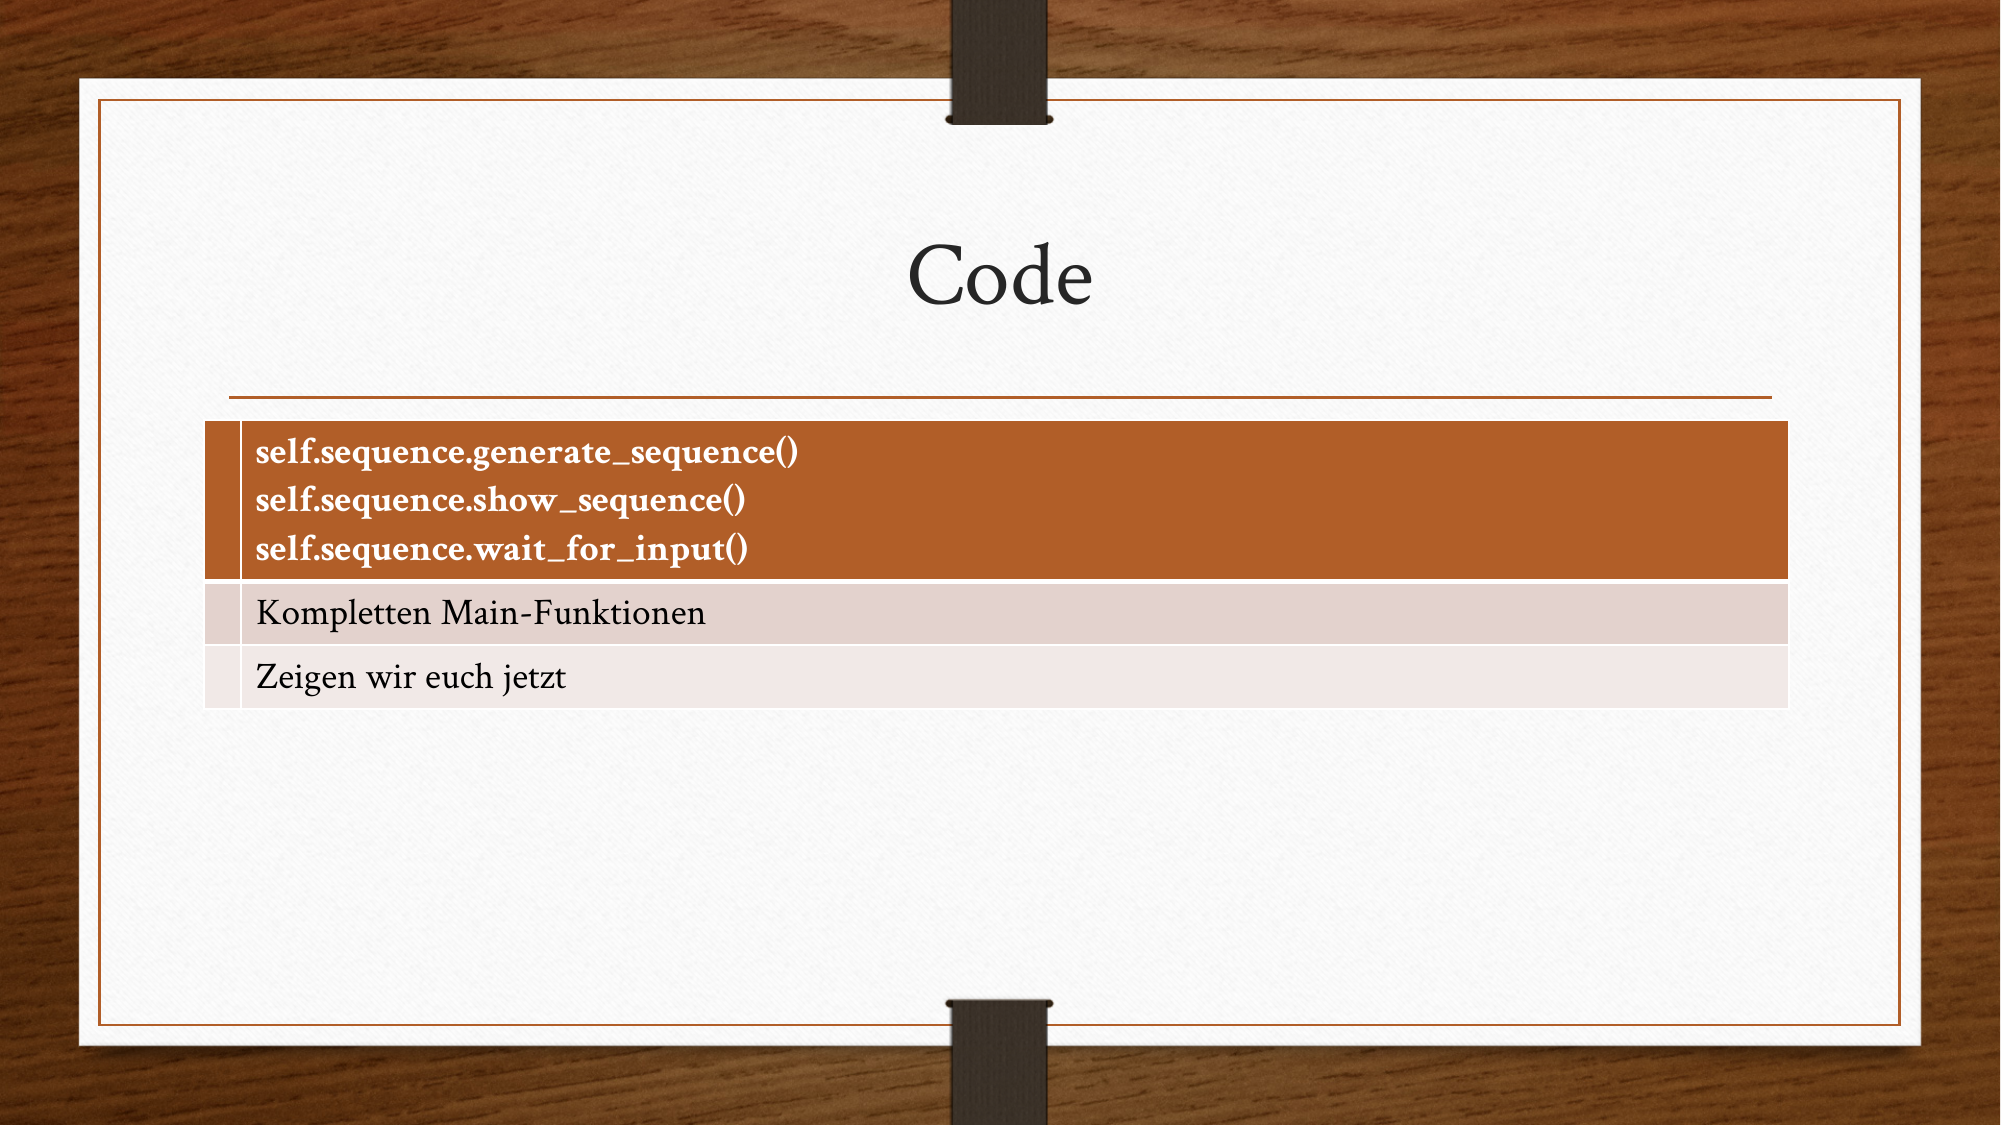

# Code
|  | self.sequence.generate\_sequence() self.sequence.show\_sequence() self.sequence.wait\_for\_input() |
| --- | --- |
|  | Kompletten Main-Funktionen |
|  | Zeigen wir euch jetzt |